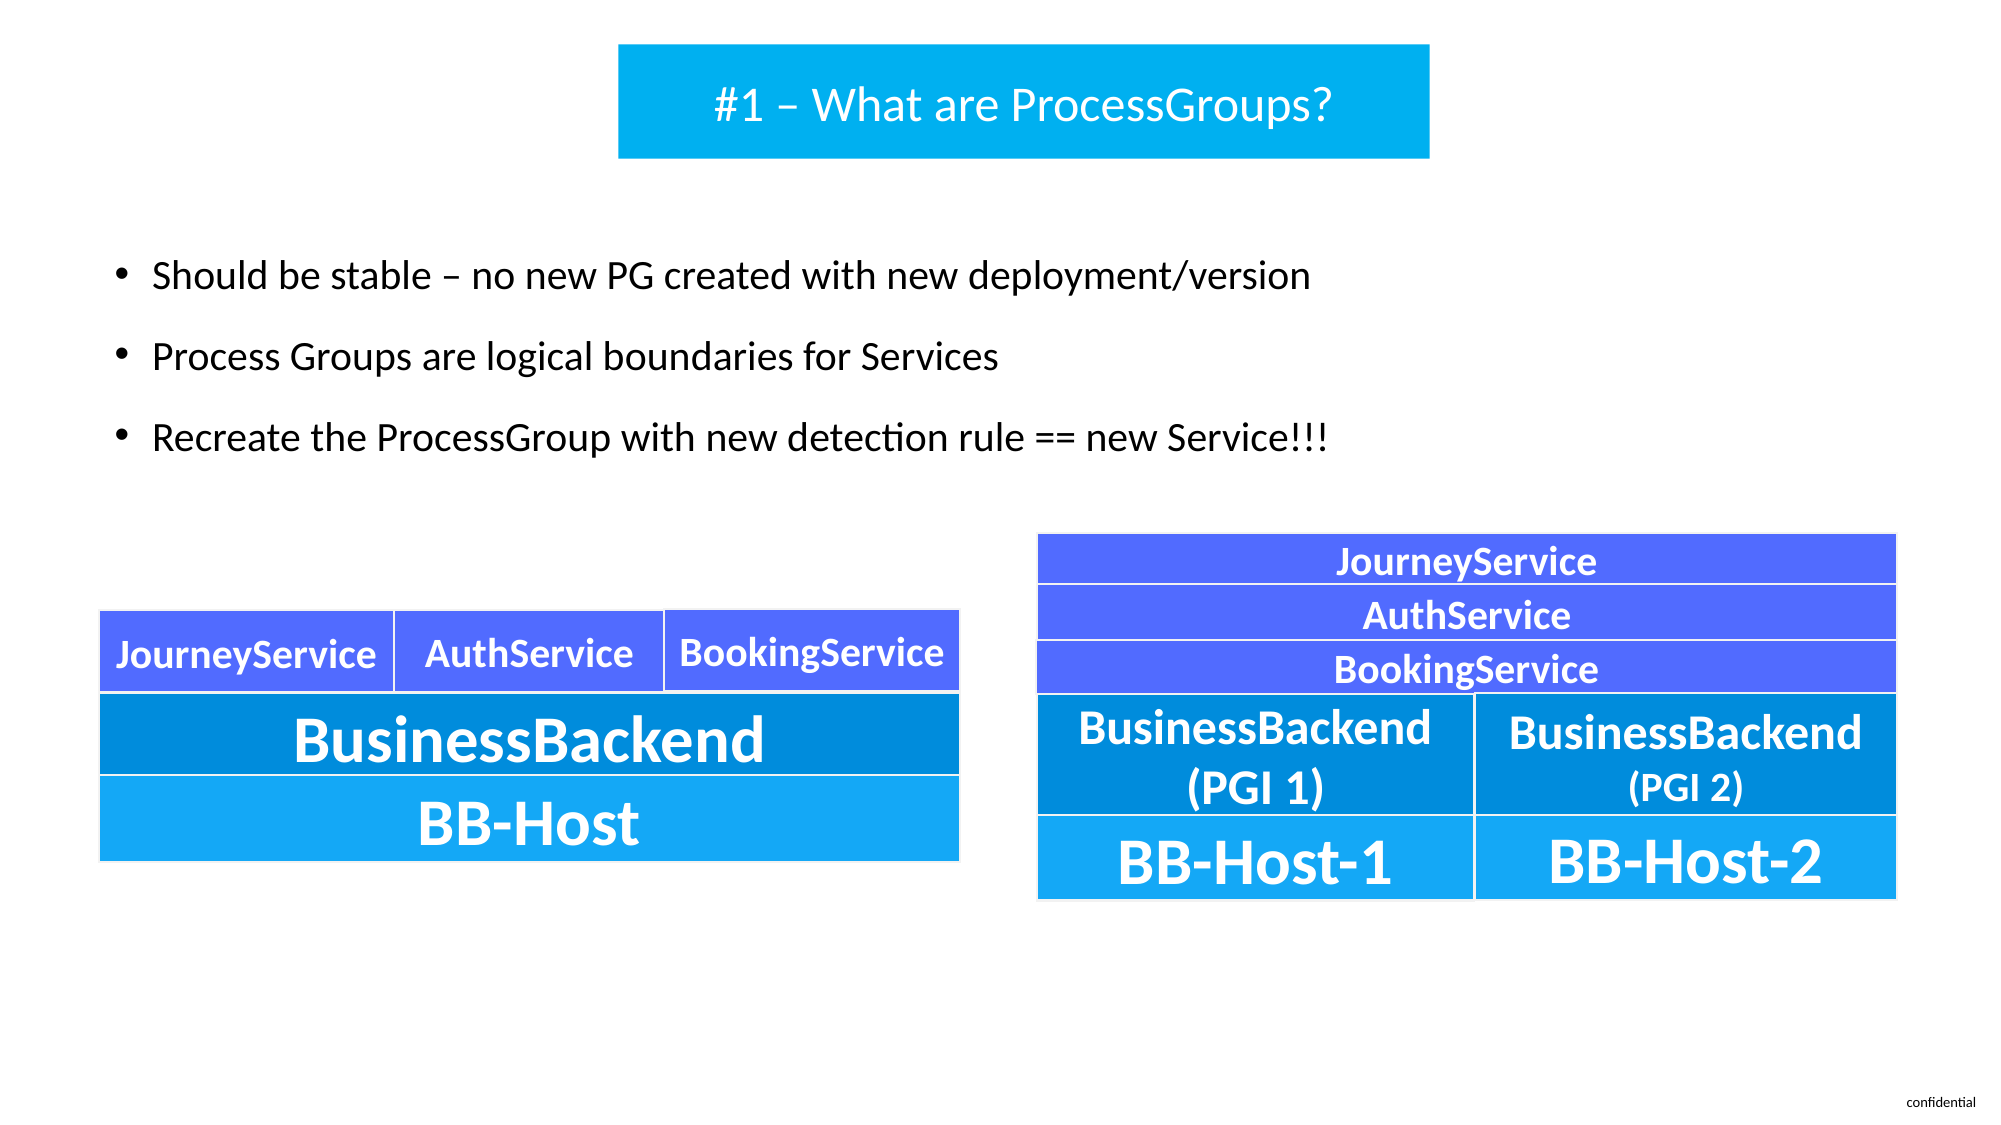

#1 – What are ProcessGroups?
Should be stable – no new PG created with new deployment/version
Process Groups are logical boundaries for Services
Recreate the ProcessGroup with new detection rule == new Service!!!
JourneyService
AuthService
BookingService
JourneyService
AuthService
BookingService
BusinessBackend
BusinessBackend
(PGI 2)
BusinessBackend
(PGI 1)
BB-Host
BB-Host-2
BB-Host-1